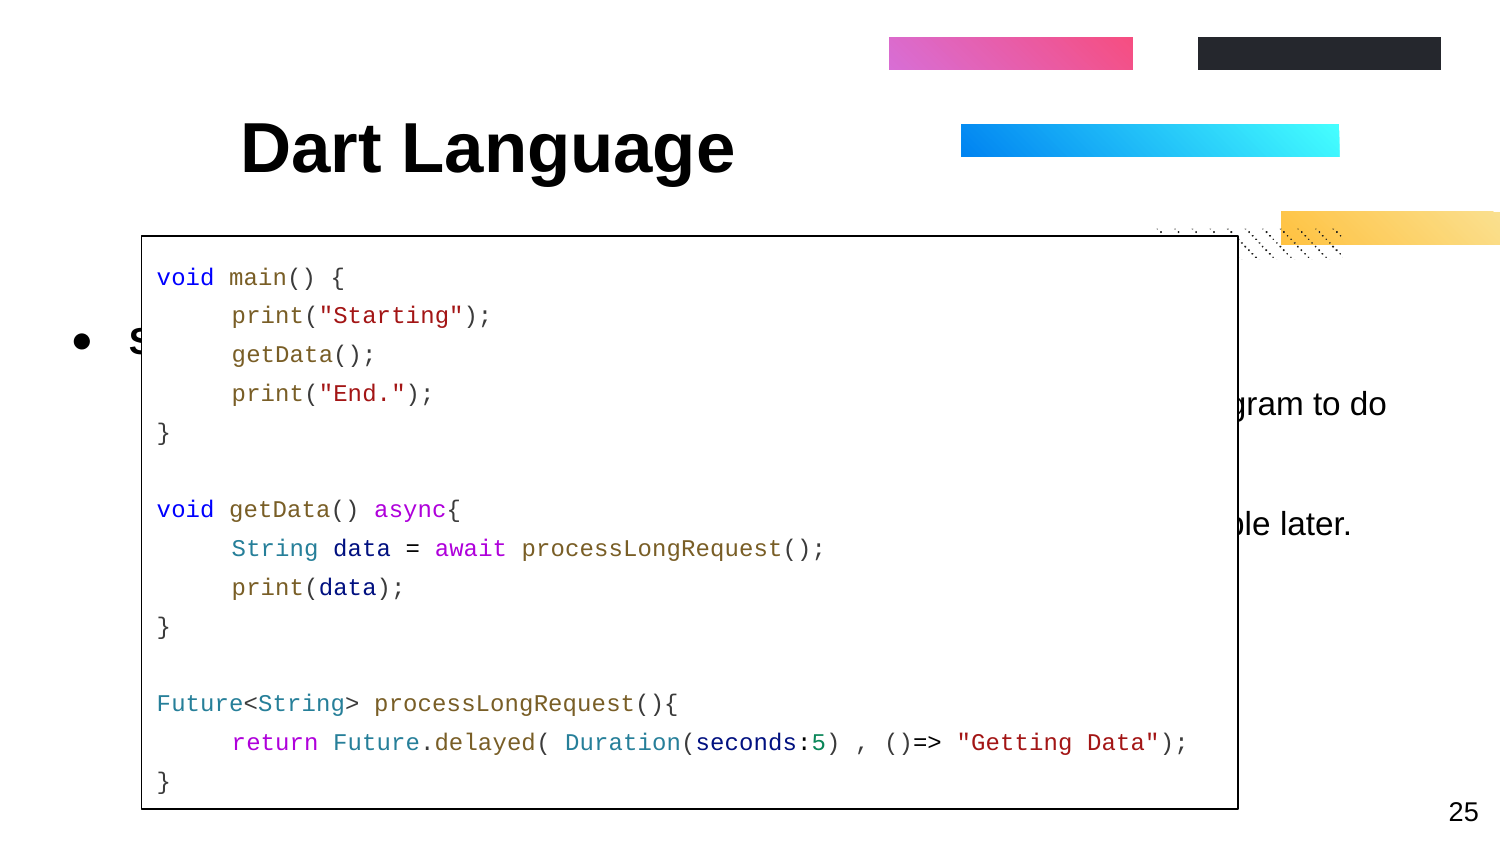

# Dart Language
void main() {
print("Starting");
getData();
print("End.");
}

void getData() async{
String data = await processLongRequest();
print(data);
}

Future<String> processLongRequest(){
return Future.delayed( Duration(seconds:5) , ()=> "Getting Data");
}
Syntax of Dart : Asynchronous Programming
Asynchronous Programming is a way of writing code that allows a program to do multiple tasks at the same time.
Future represents a value  that is not yet available and may be available later.

25